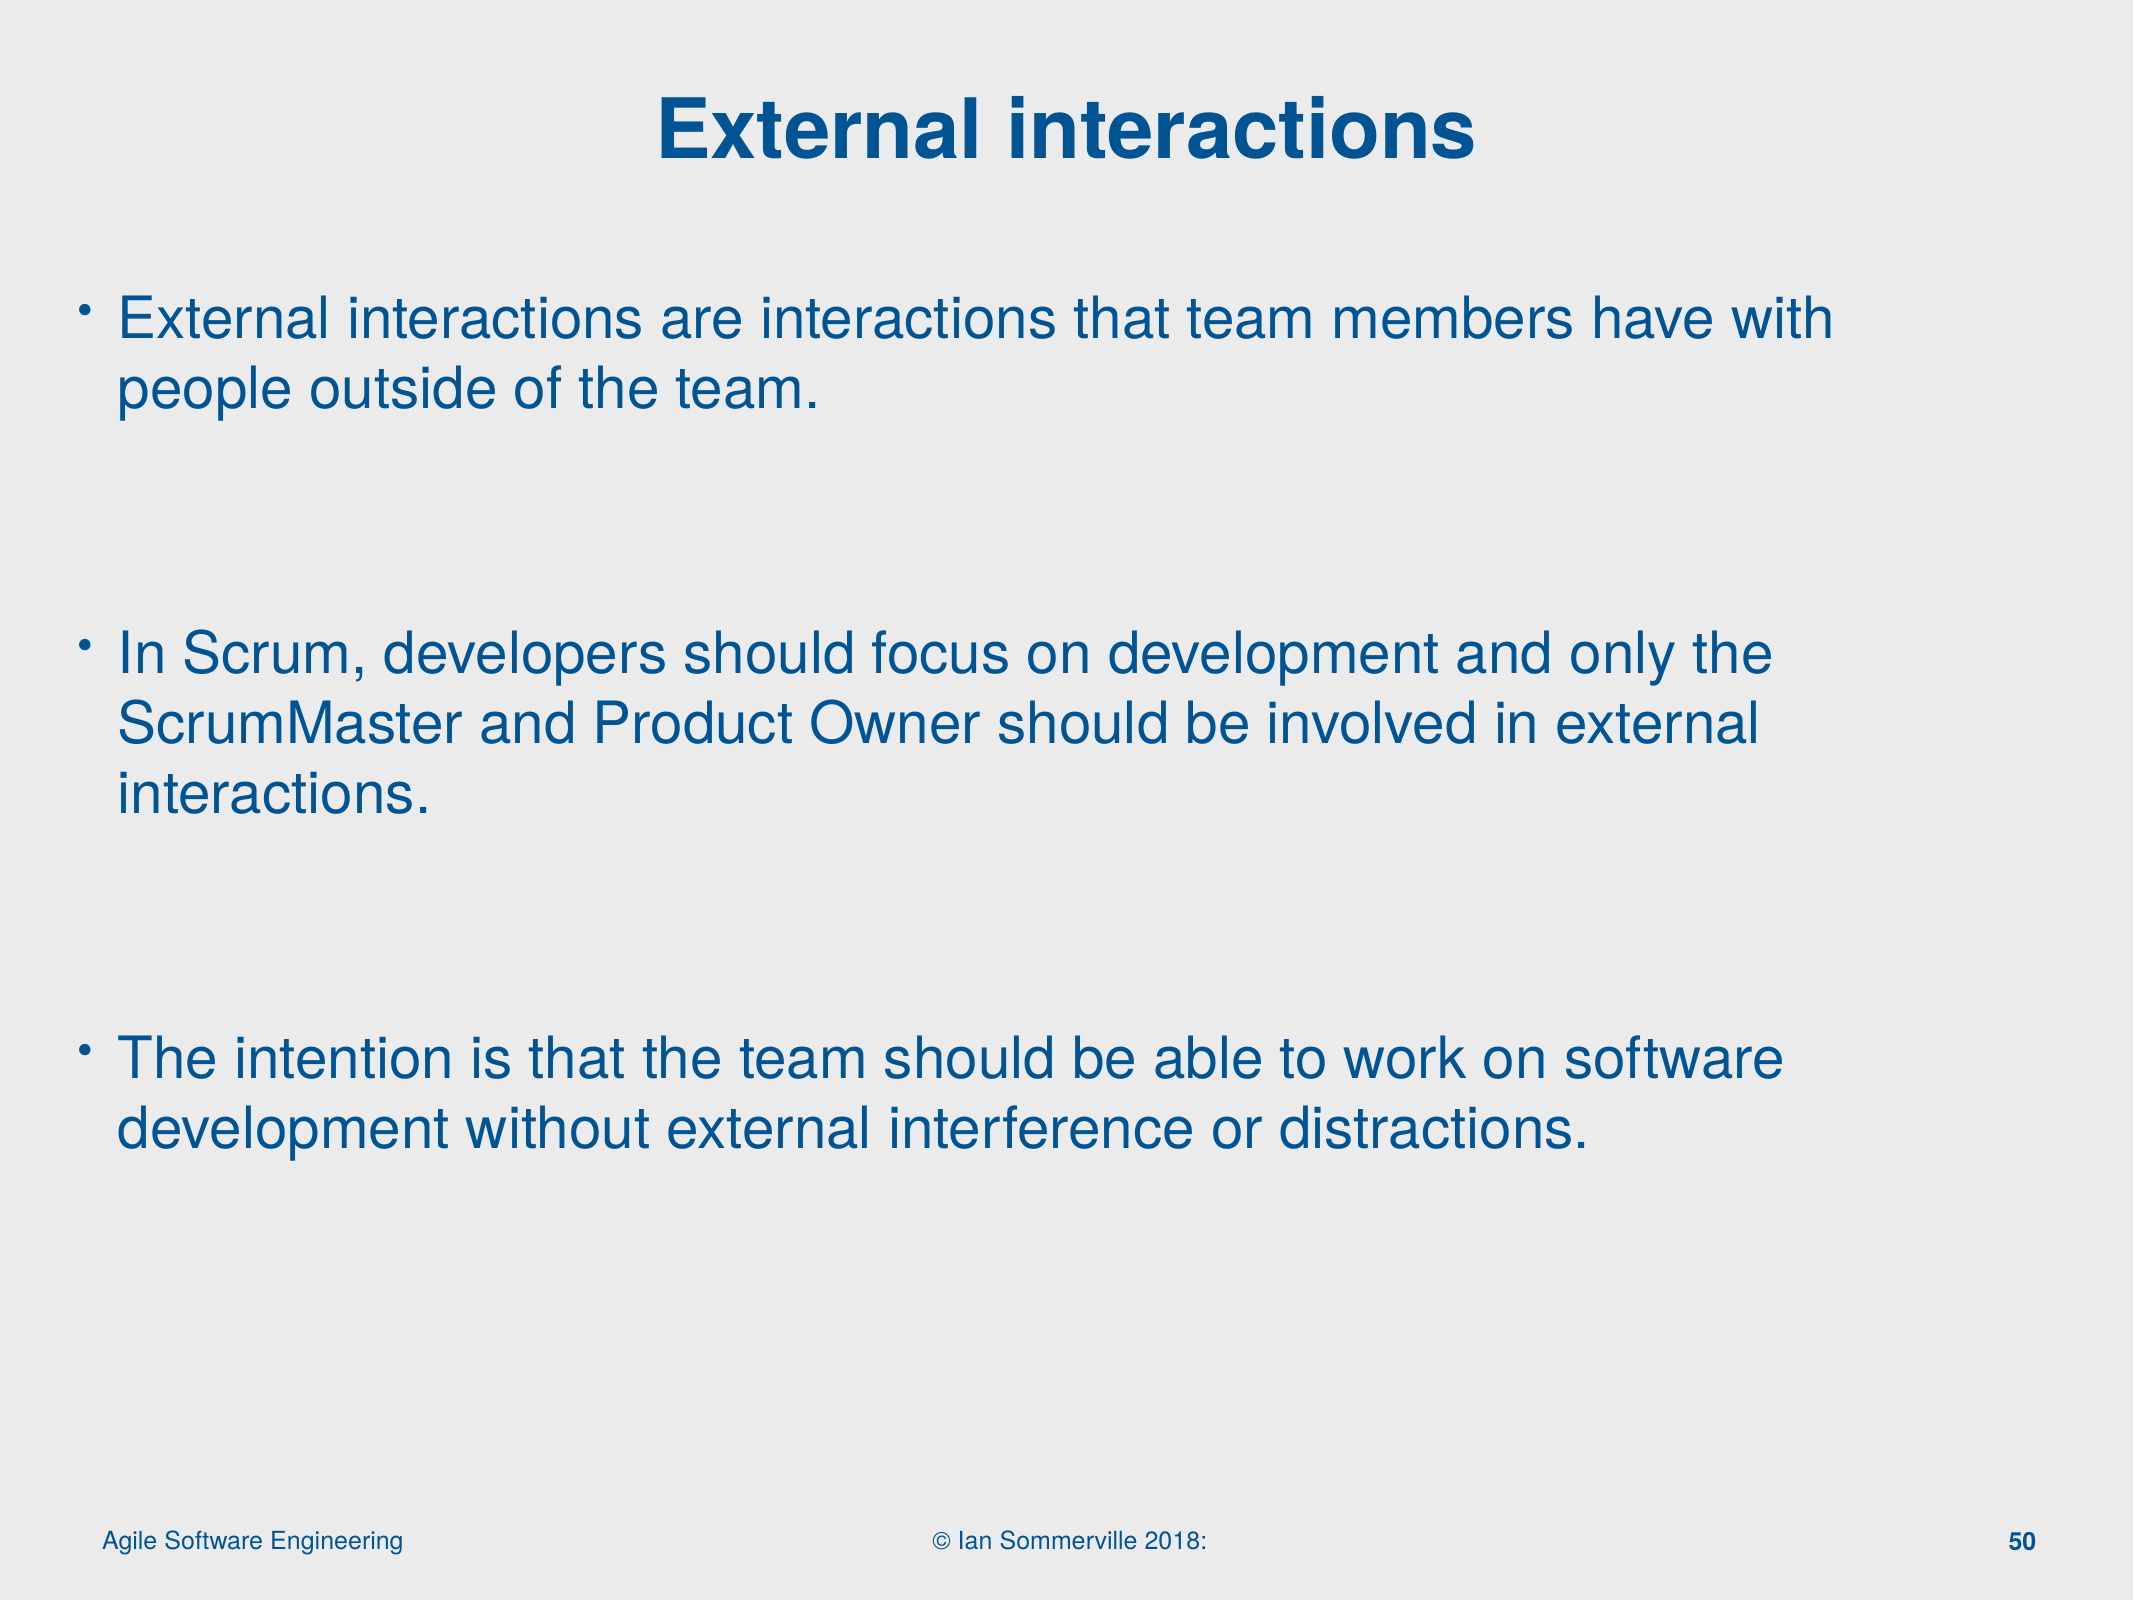

# External interactions
External interactions are interactions that team members have with people outside of the team.

In Scrum, developers should focus on development and only the ScrumMaster and Product Owner should be involved in external interactions.

The intention is that the team should be able to work on software development without external interference or distractions.
50